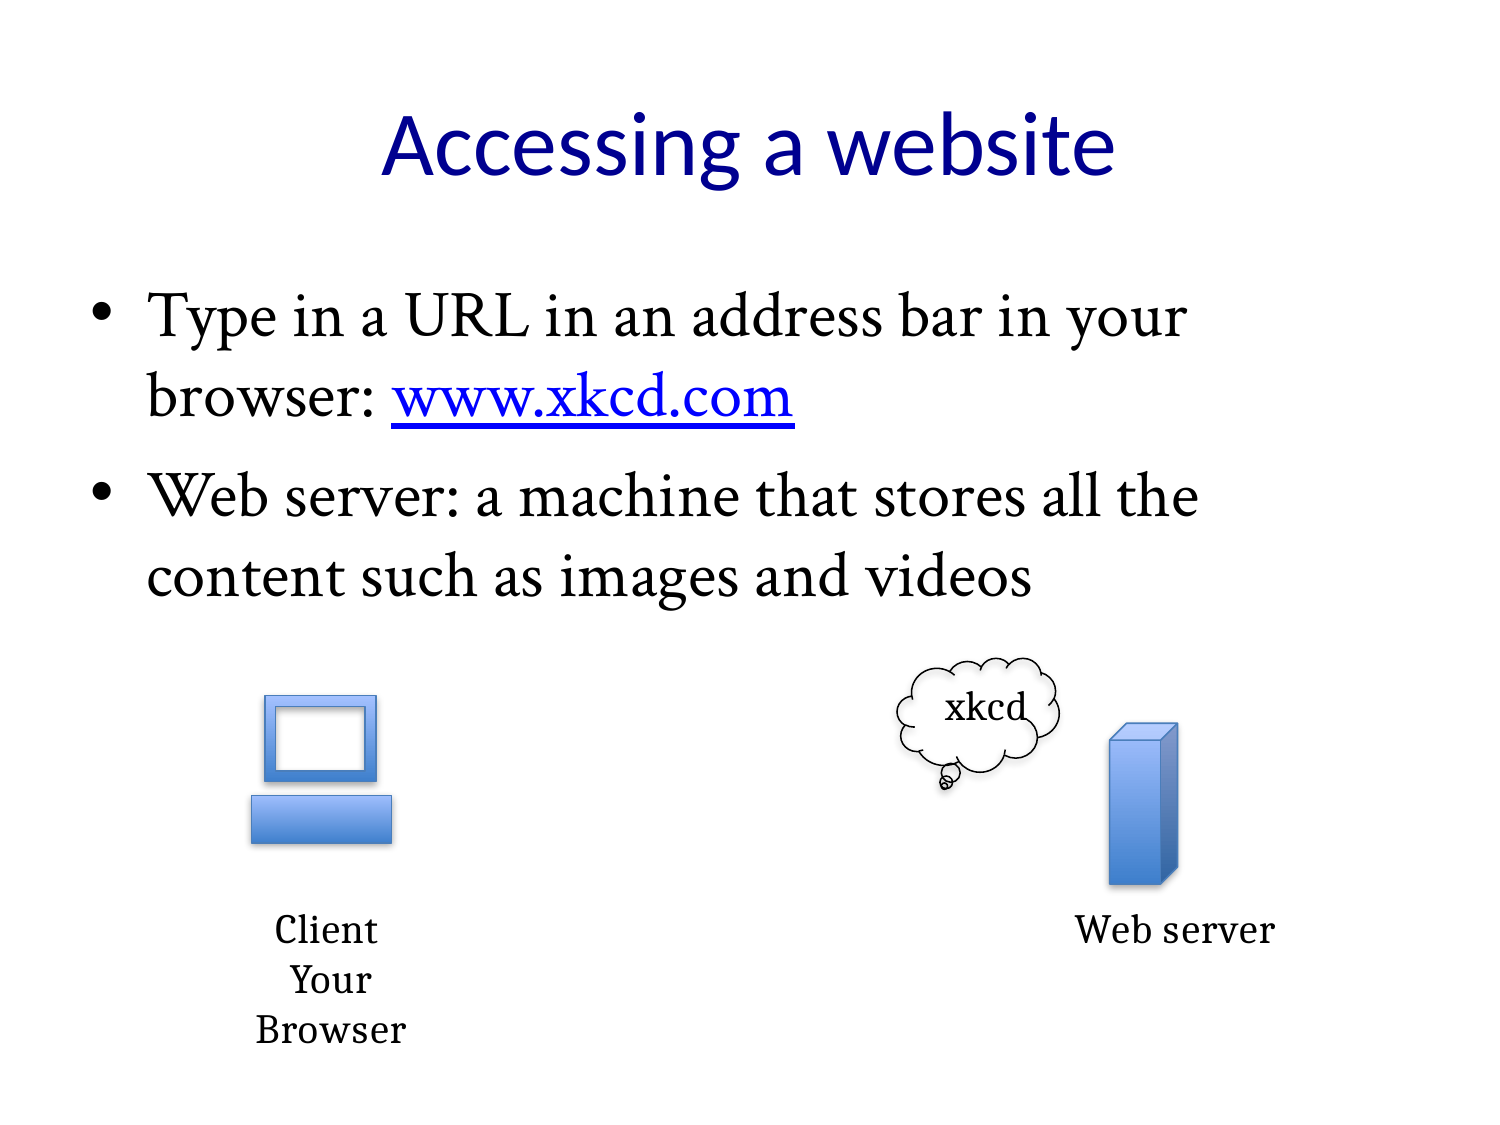

# Accessing a website
Type in a URL in an address bar in your browser: www.xkcd.com
Web server: a machine that stores all the content such as images and videos

xkcd

Client
Your Browser
Web server